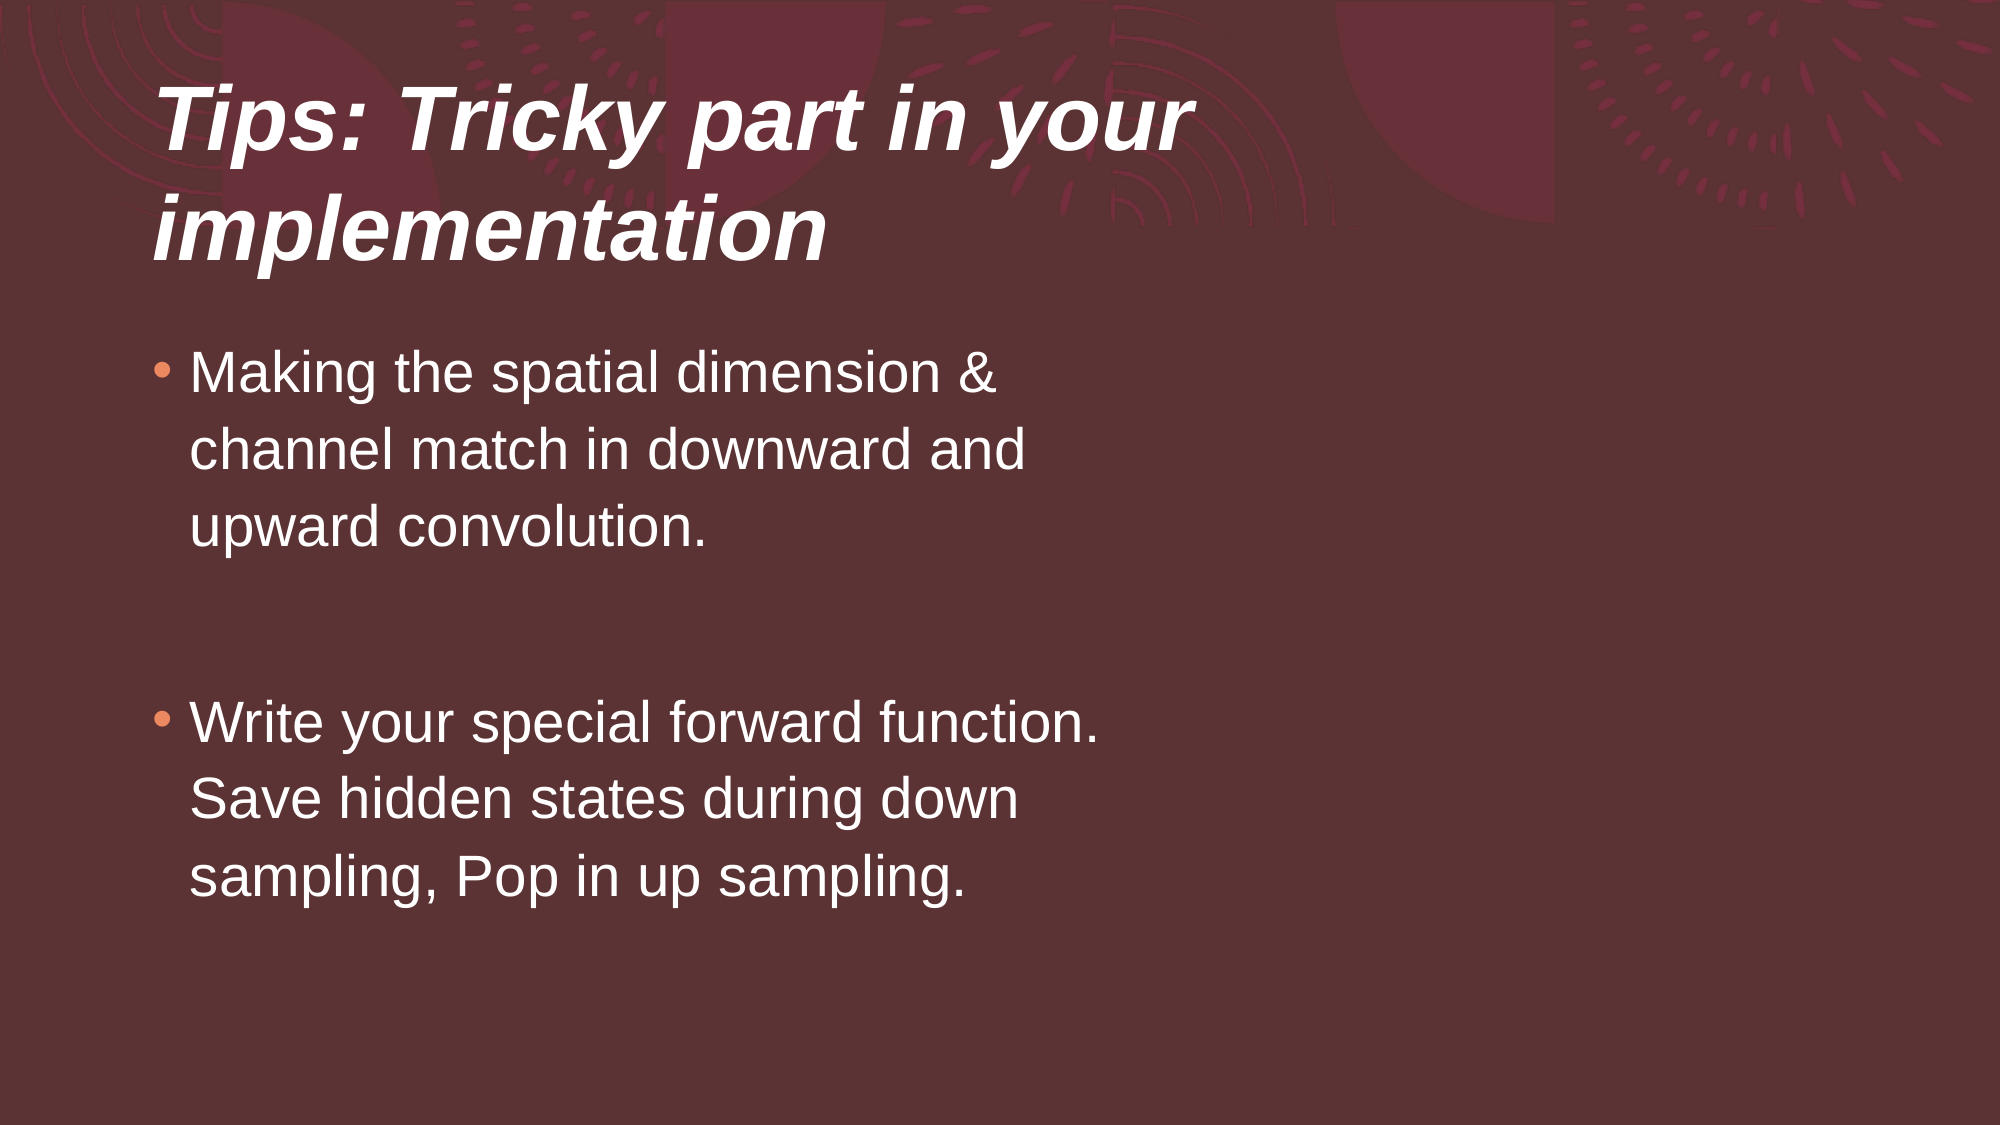

# Tips: Tricky part in your implementation
Making the spatial dimension & channel match in downward and upward convolution.

Write your special forward function. Save hidden states during down sampling, Pop in up sampling.